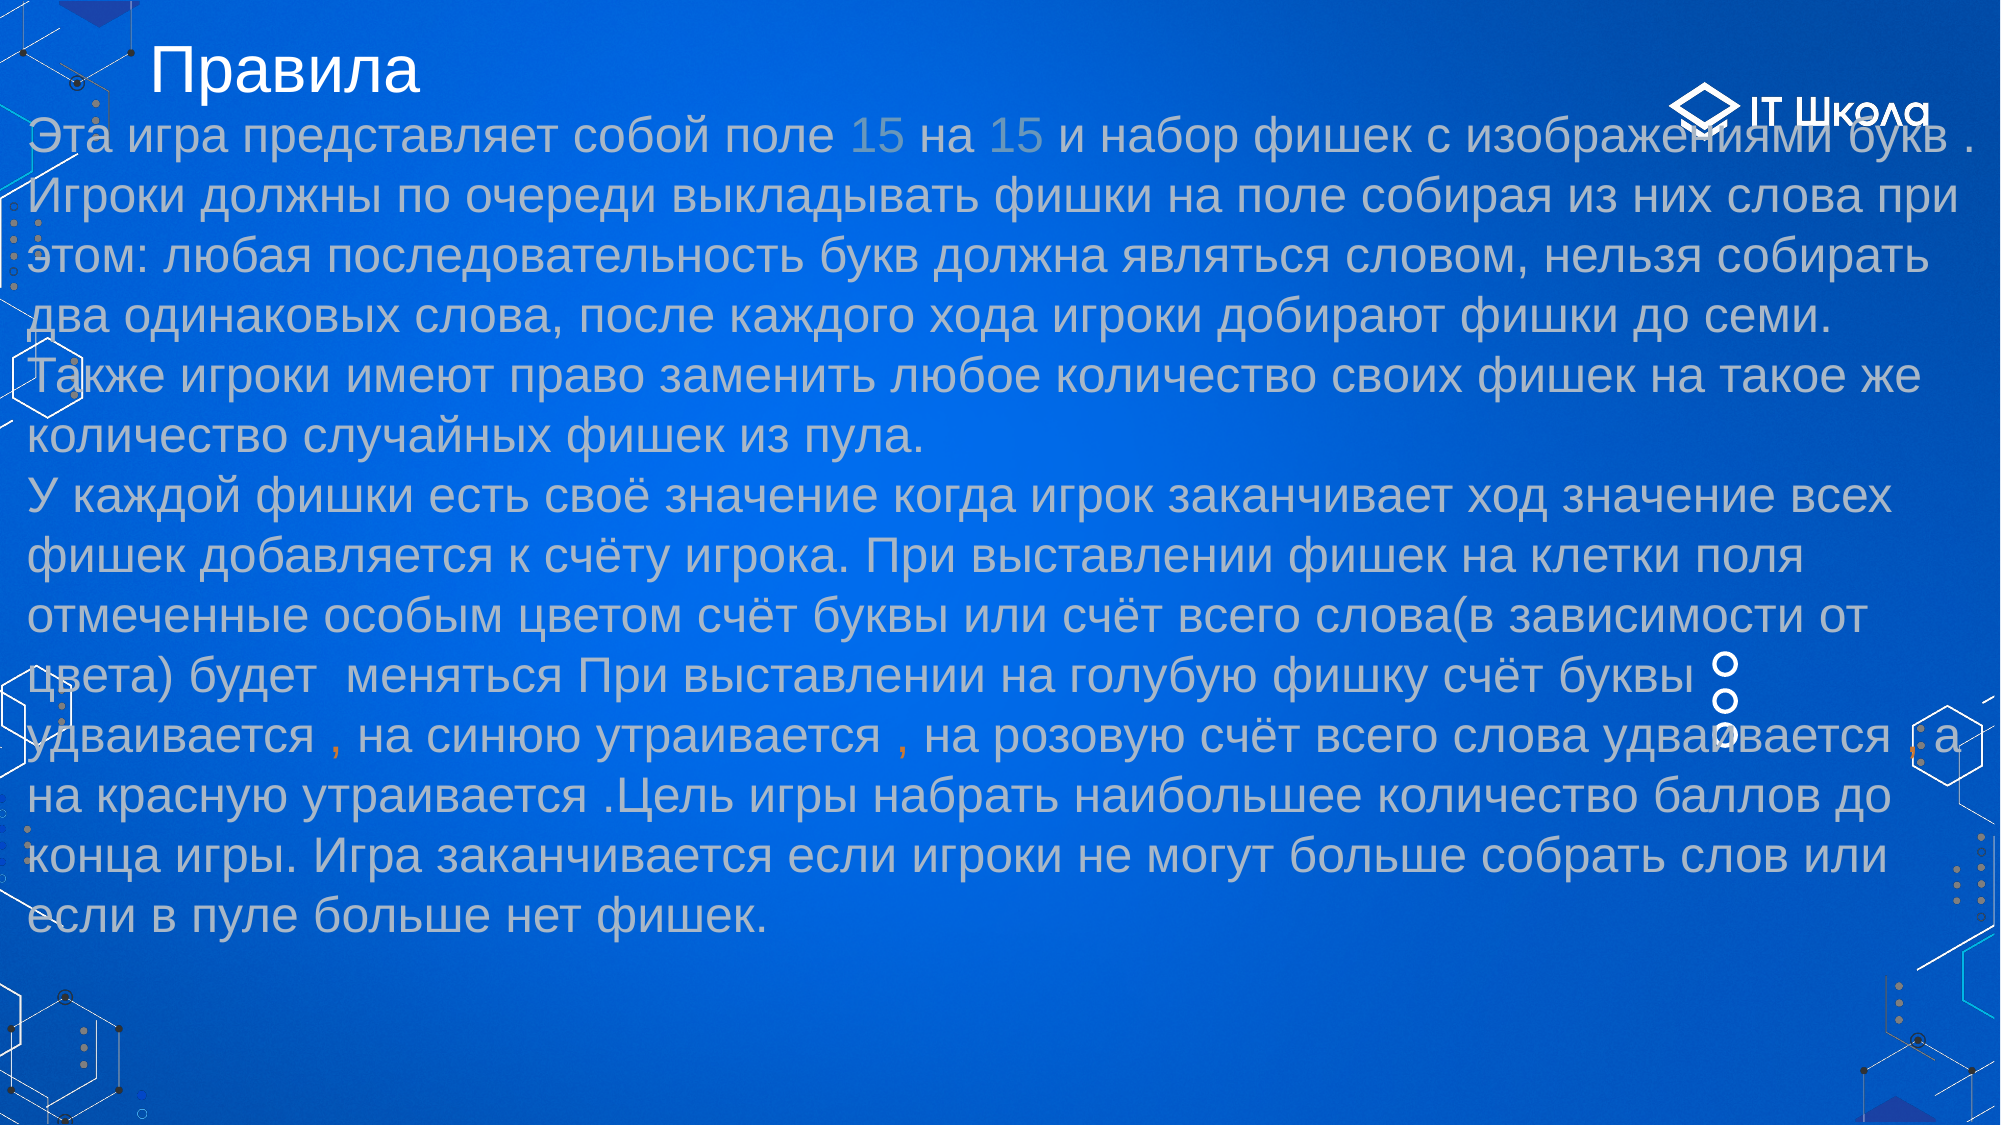

Правила
Эта игра представляет собой поле 15 на 15 и набор фишек с изображениями букв . Игроки должны по очереди выкладывать фишки на поле собирая из них слова при этом: любая последовательность букв должна являться словом, нельзя собирать два одинаковых слова, после каждого хода игроки добирают фишки до семи. Также игроки имеют право заменить любое количество своих фишек на такое же количество случайных фишек из пула.
У каждой фишки есть своё значение когда игрок заканчивает ход значение всех фишек добавляется к счёту игрока. При выставлении фишек на клетки поля отмеченные особым цветом счёт буквы или счёт всего слова(в зависимости от цвета) будет  меняться При выставлении на голубую фишку счёт буквы удваивается , на синюю утраивается , на розовую счёт всего слова удваивается , а на красную утраивается .Цель игры набрать наибольшее количество баллов до конца игры. Игра заканчивается если игроки не могут больше собрать слов или если в пуле больше нет фишек.